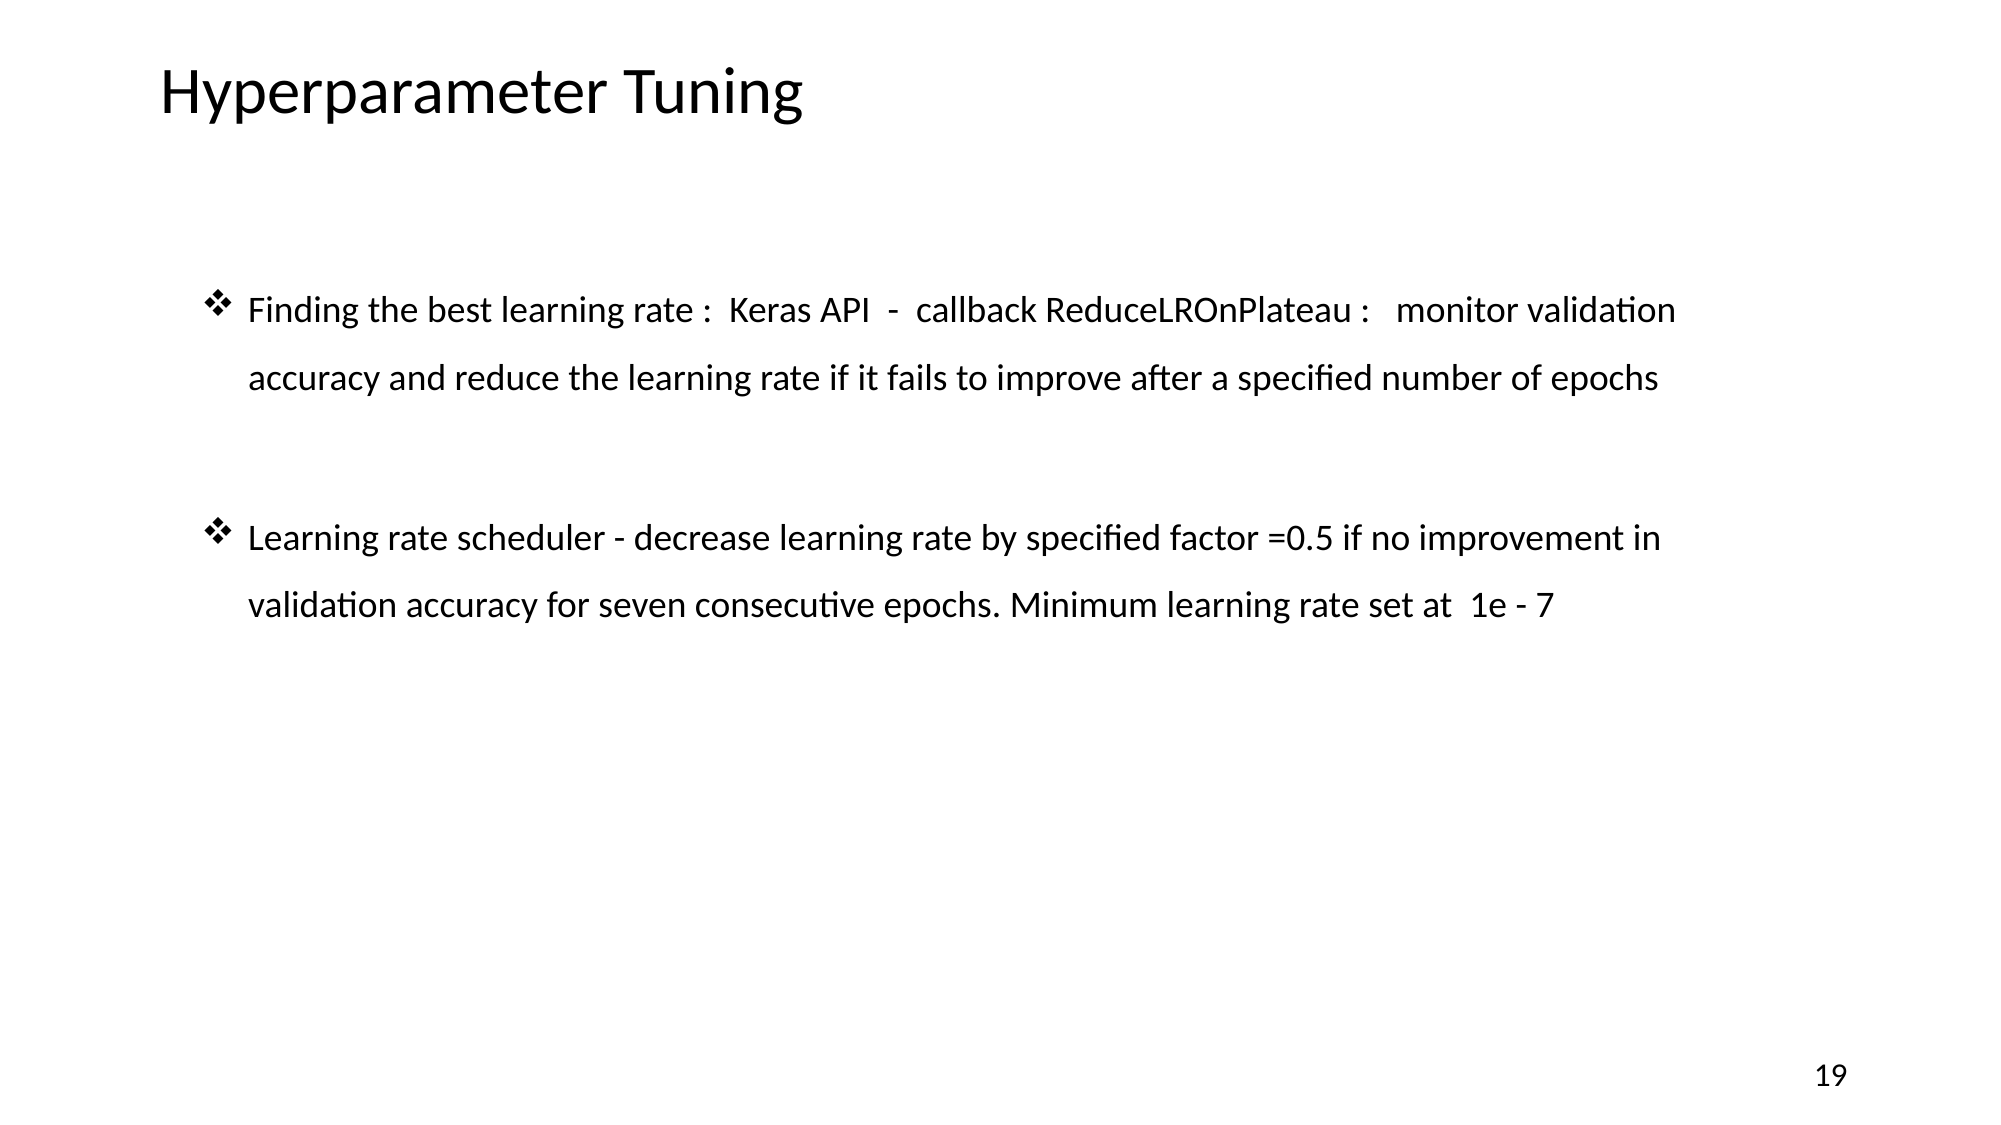

Hyperparameter Tuning
Finding the best learning rate :  Keras API  -  callback ReduceLROnPlateau :   monitor validation accuracy and reduce the learning rate if it fails to improve after a specified number of epochs

Learning rate scheduler - decrease learning rate by specified factor =0.5 if no improvement in validation accuracy for seven consecutive epochs. Minimum learning rate set at  1e - 7

19